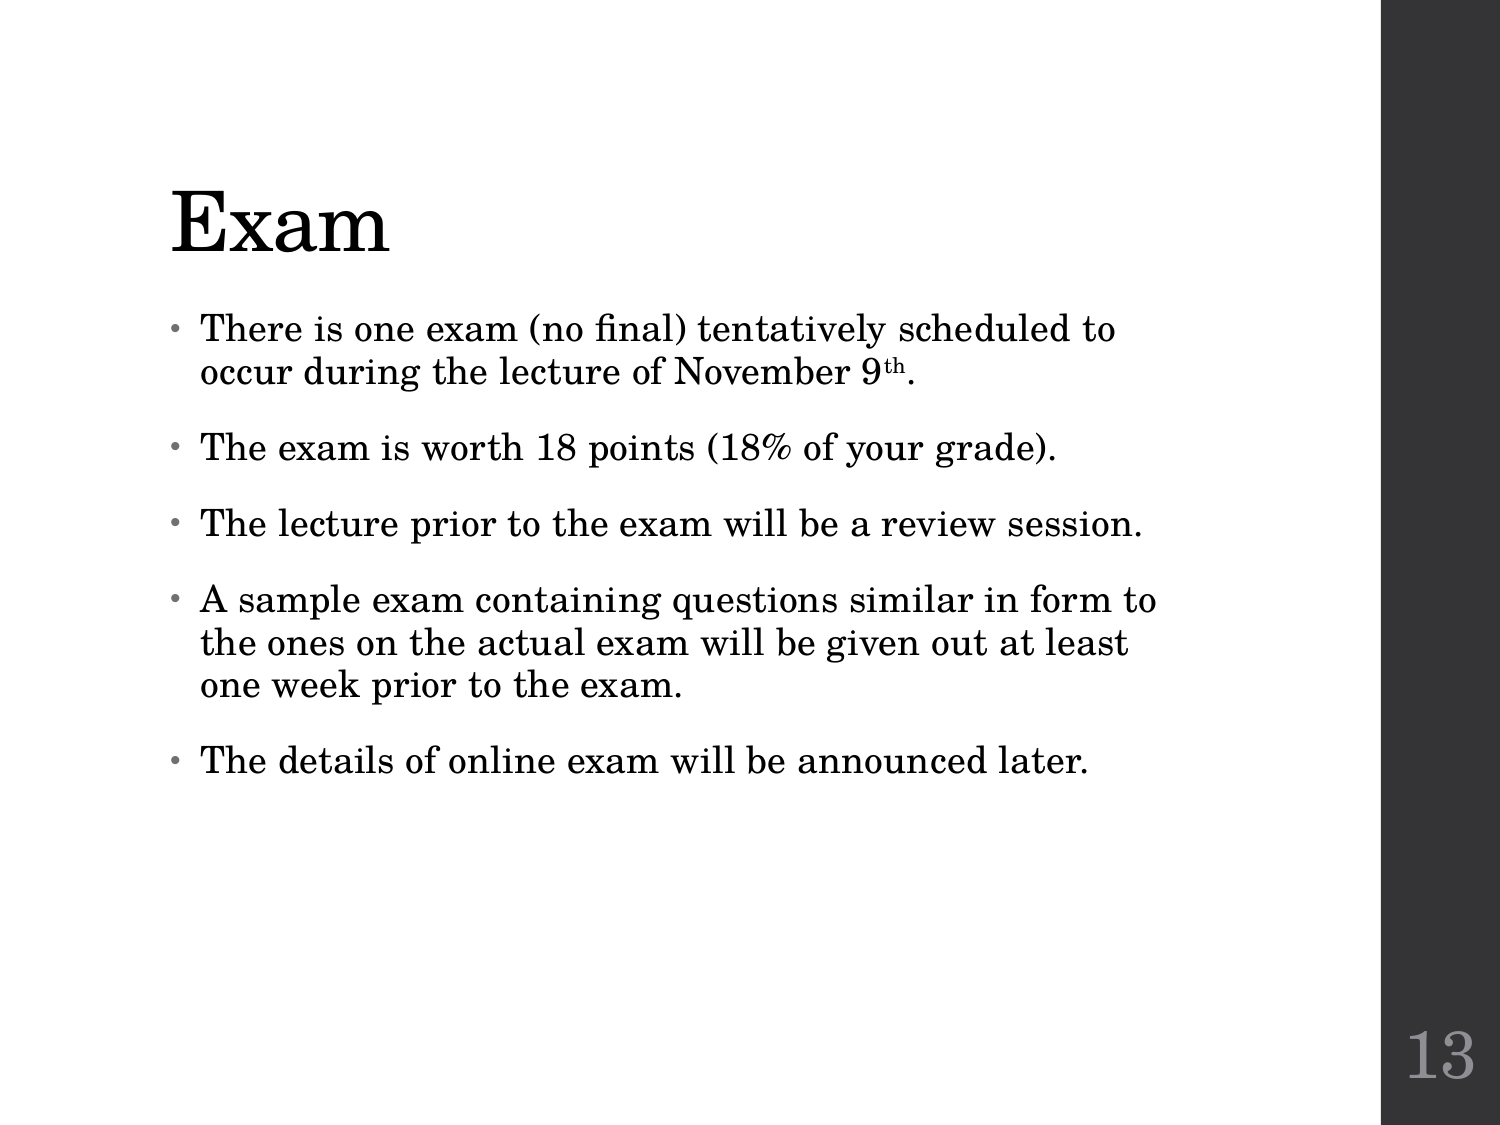

# Exam
There is one exam (no final) tentatively scheduled to occur during the lecture of November 9th.
The exam is worth 18 points (18% of your grade).
The lecture prior to the exam will be a review session.
A sample exam containing questions similar in form to the ones on the actual exam will be given out at least one week prior to the exam.
The details of online exam will be announced later.
13